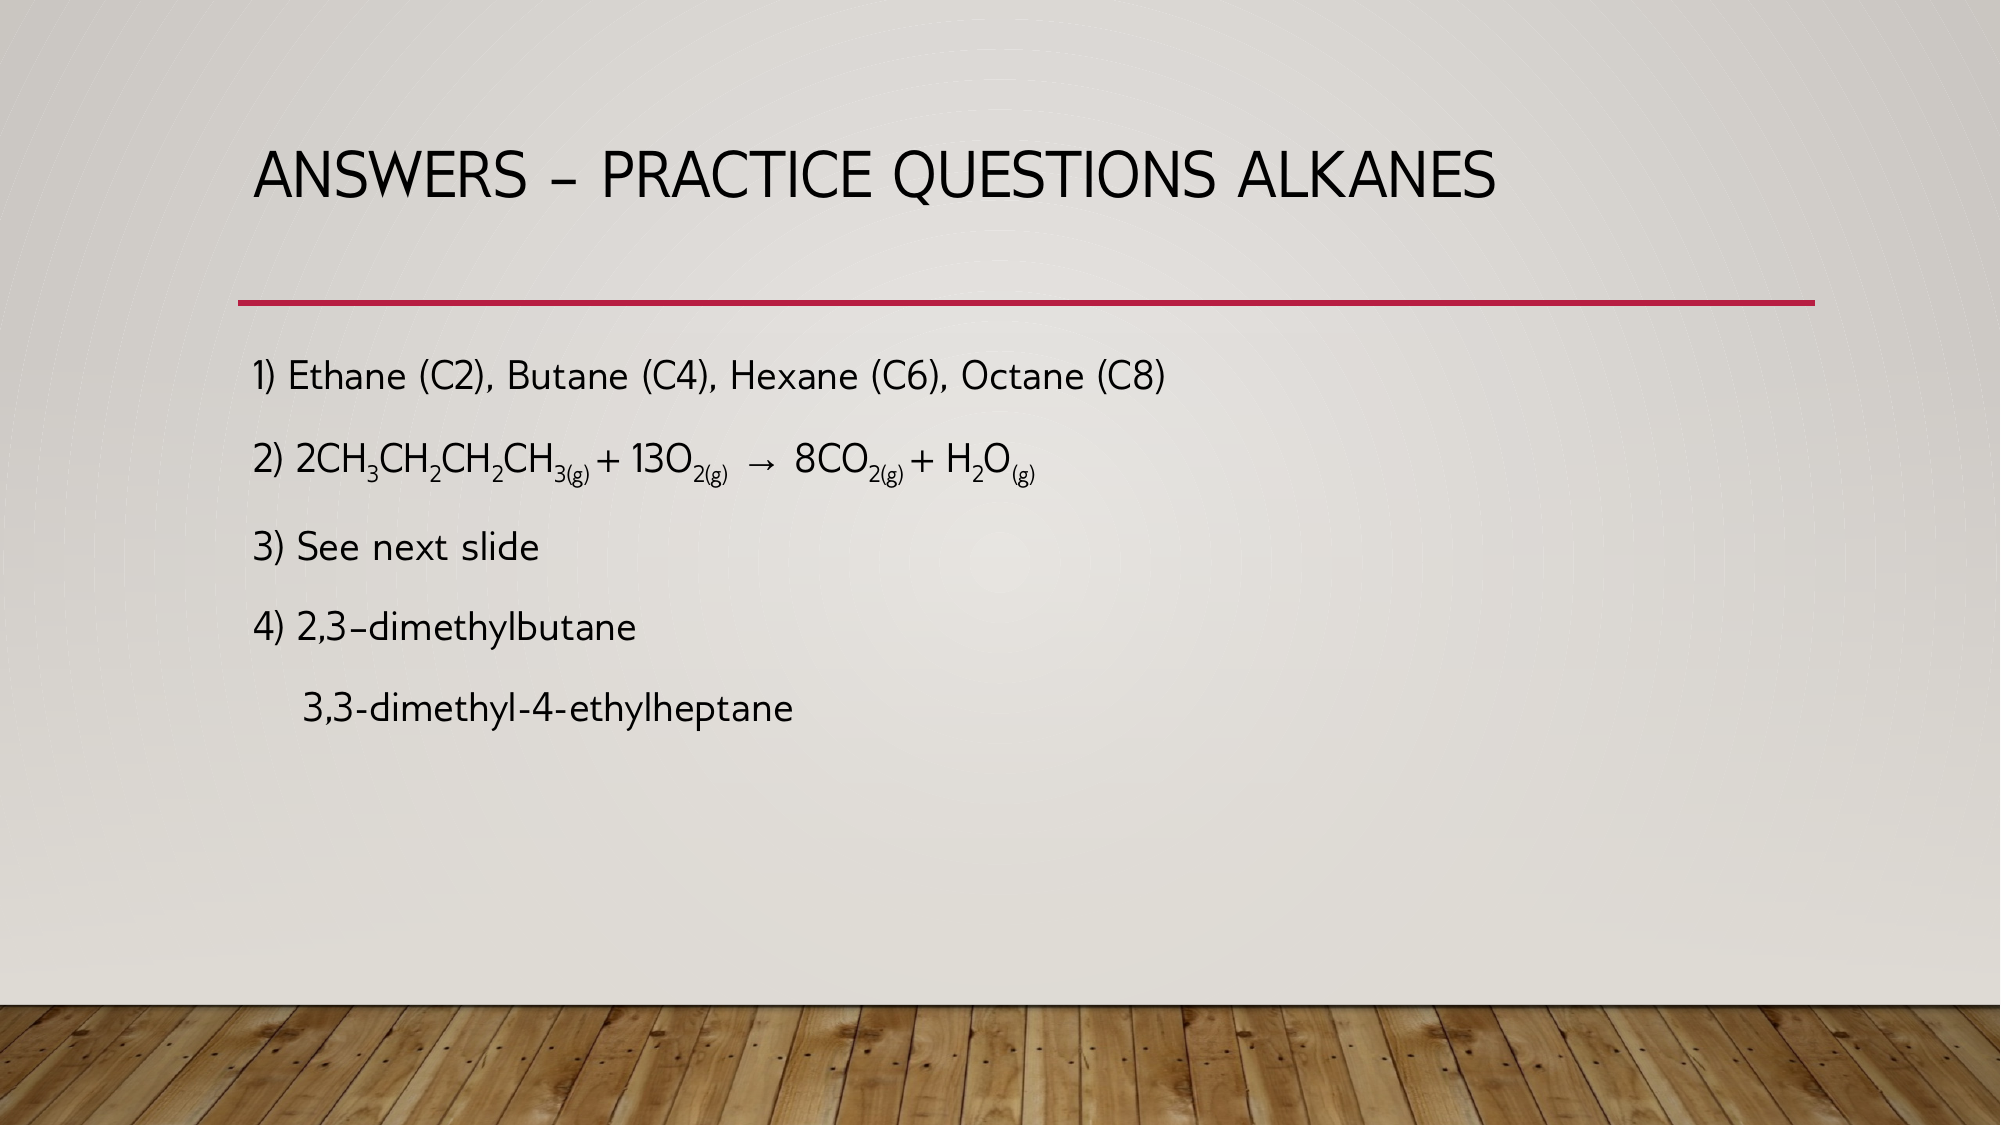

# Answers – Practice questions Alkanes
1) Ethane (C2), Butane (C4), Hexane (C6), Octane (C8)
2) 2CH3CH2CH2CH3(g) + 13O2(g) → 8CO2(g) + H2O(g)
3) See next slide
4) 2,3–dimethylbutane
    3,3-dimethyl-4-ethylheptane